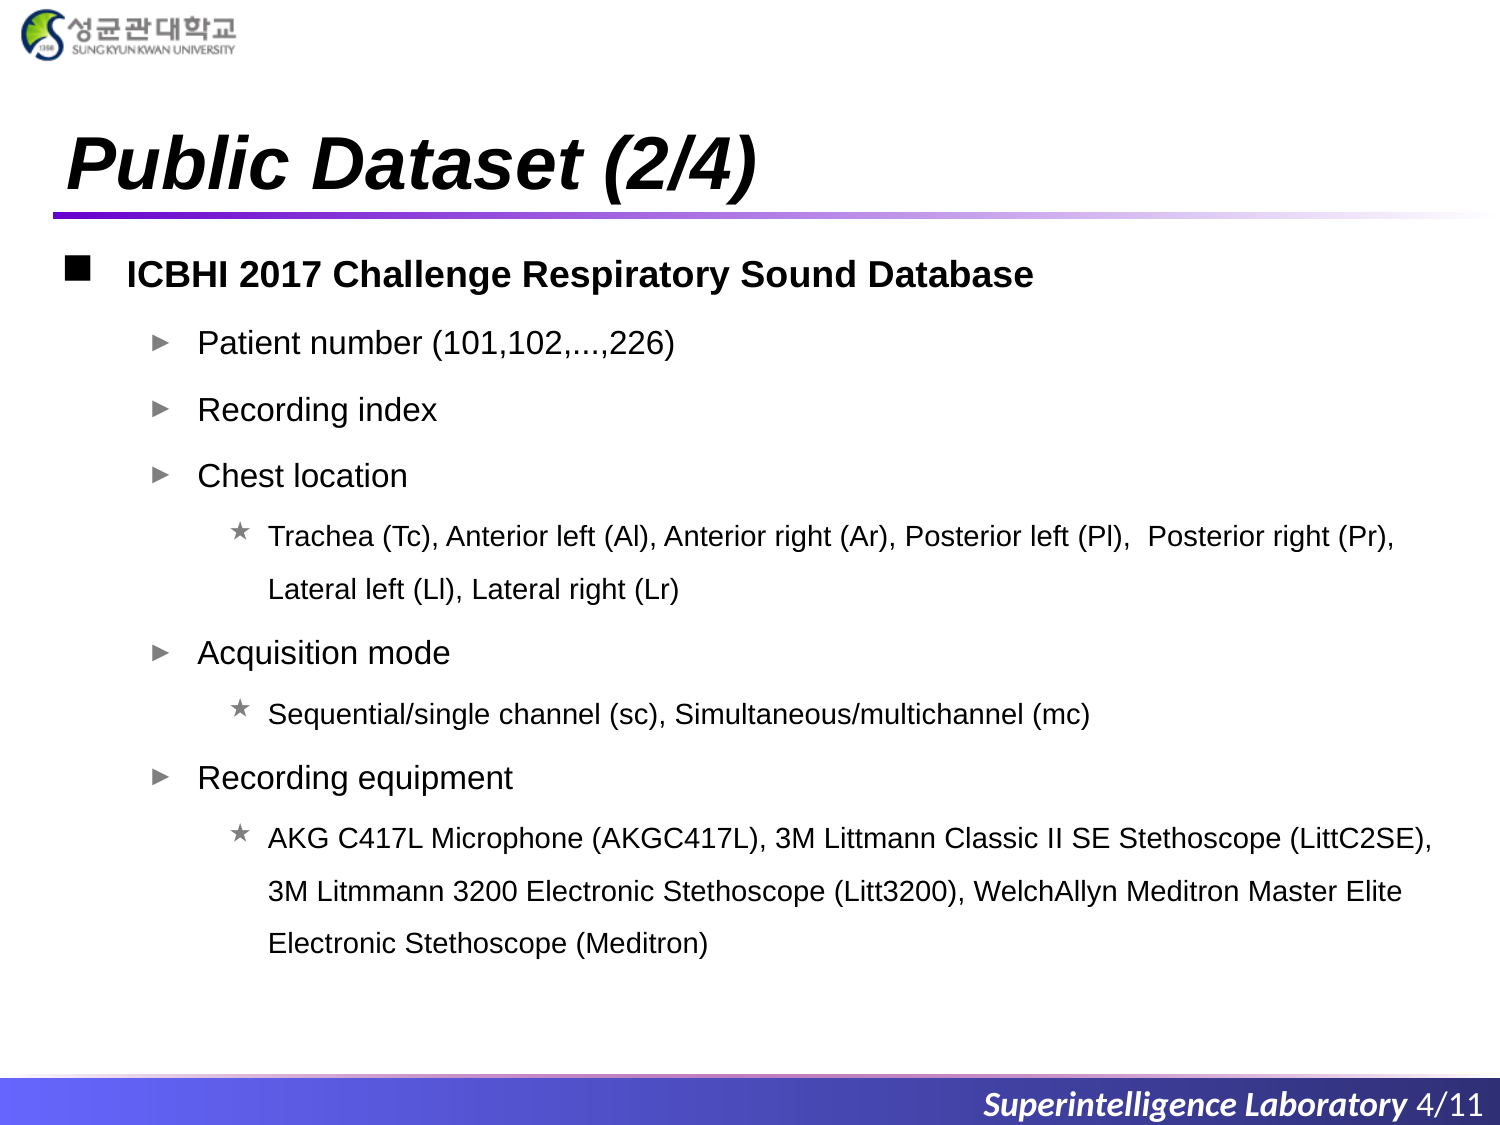

# Public Dataset (2/4)
ICBHI 2017 Challenge Respiratory Sound Database
Patient number (101,102,...,226)
Recording index
Chest location
Trachea (Tc), Anterior left (Al), Anterior right (Ar), Posterior left (Pl),  Posterior right (Pr), Lateral left (Ll), Lateral right (Lr)
Acquisition mode
Sequential/single channel (sc), Simultaneous/multichannel (mc)
Recording equipment
AKG C417L Microphone (AKGC417L), 3M Littmann Classic II SE Stethoscope (LittC2SE), 3M Litmmann 3200 Electronic Stethoscope (Litt3200), WelchAllyn Meditron Master Elite Electronic Stethoscope (Meditron)